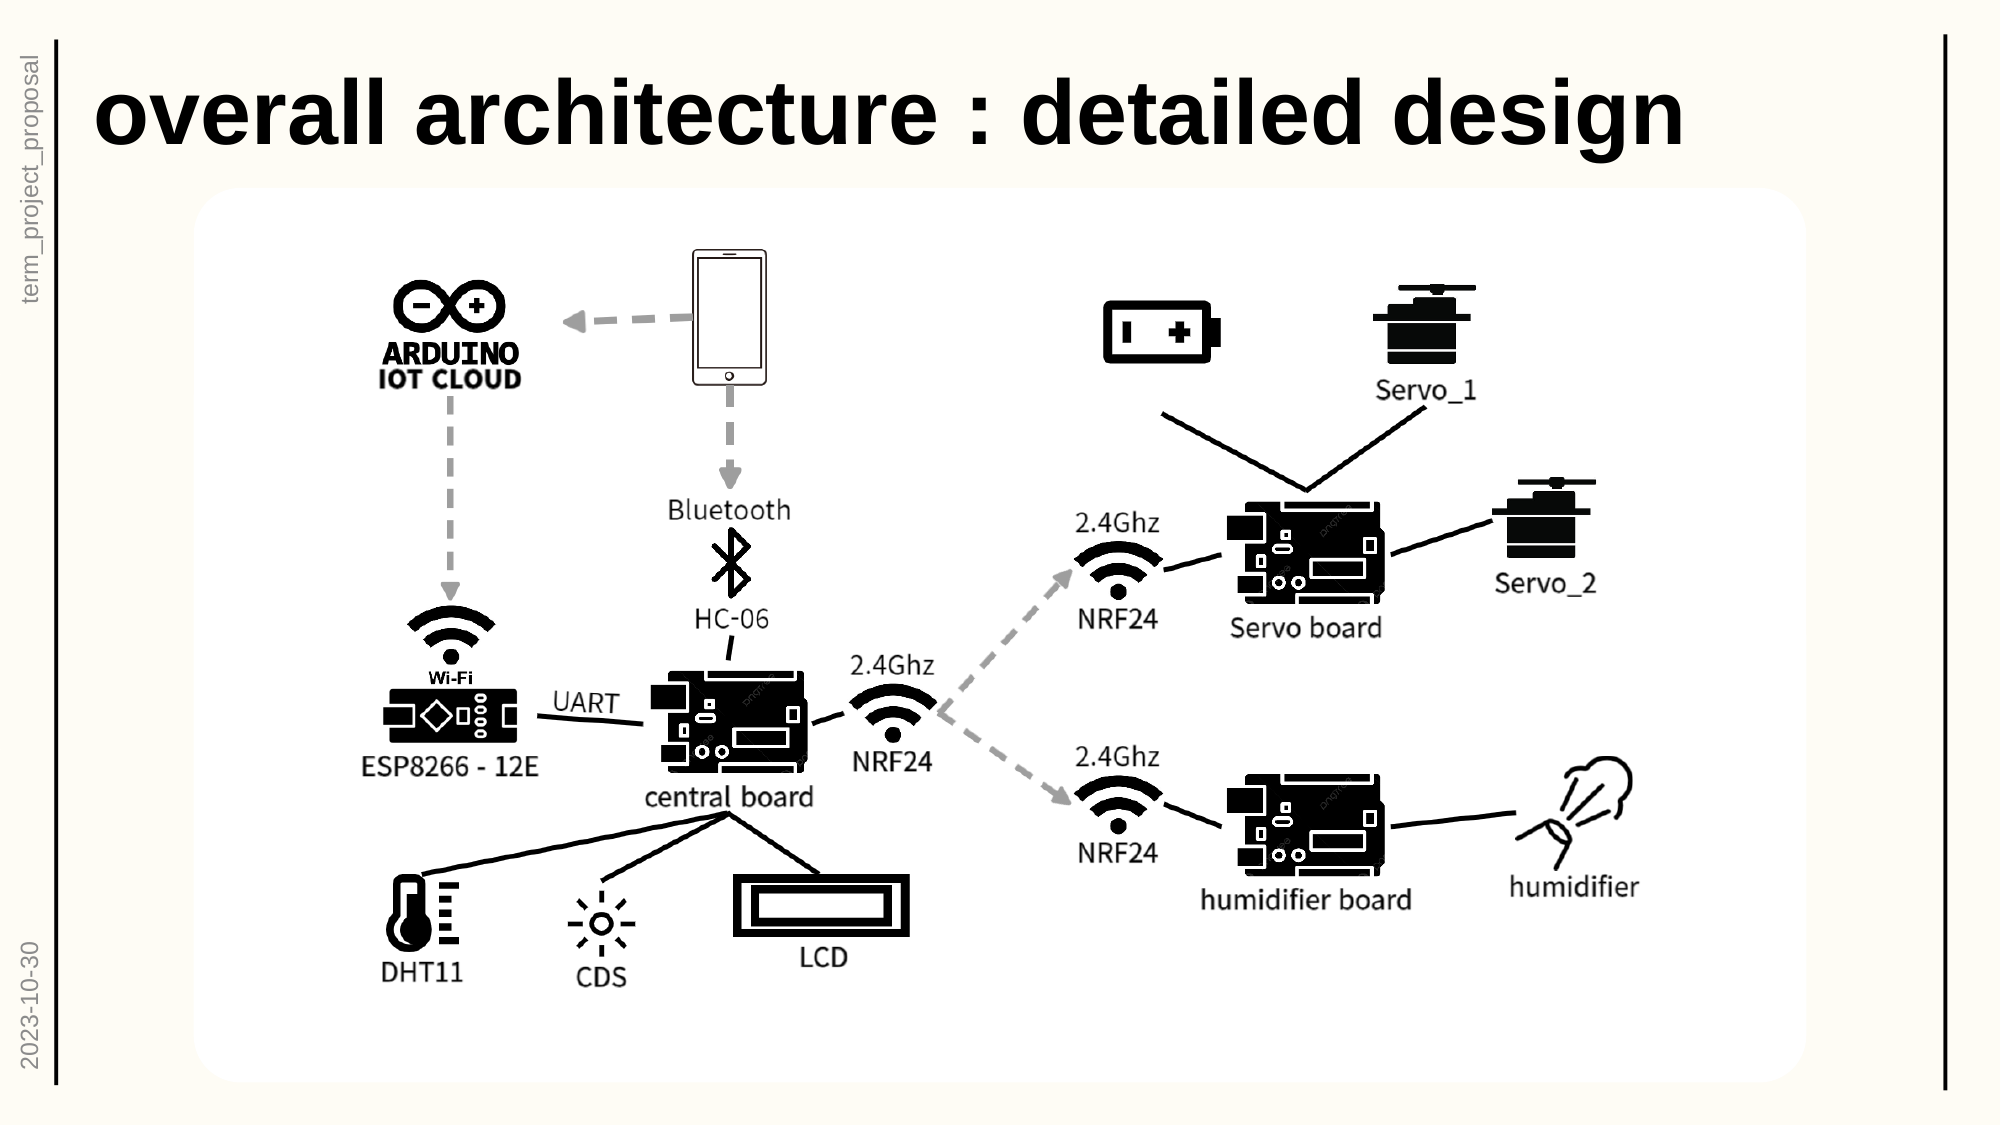

# overall architecture : detailed design

term_project_proposal
2023-10-30